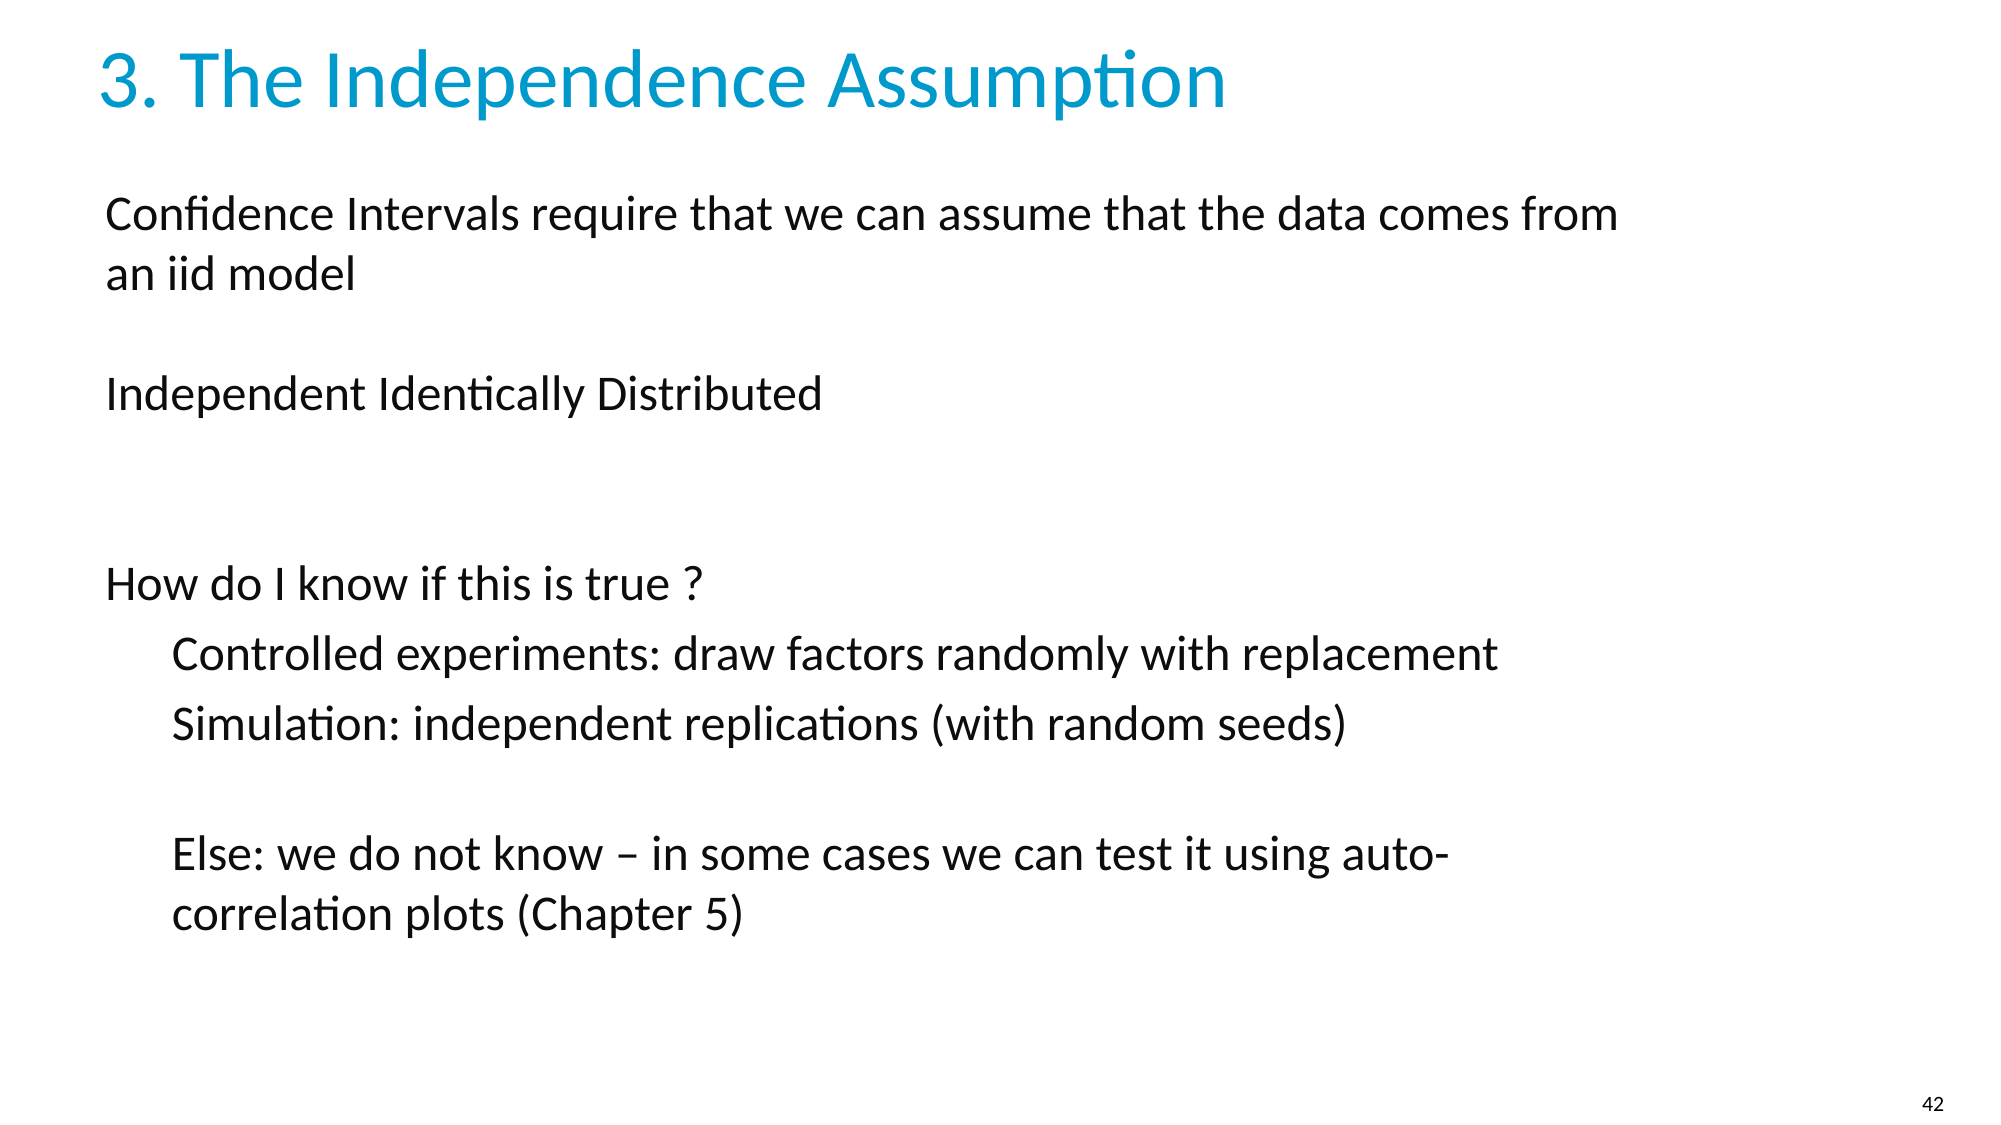

# 3. The Independence Assumption
Confidence Intervals require that we can assume that the data comes from an iid model
Independent Identically Distributed
How do I know if this is true ?
Controlled experiments: draw factors randomly with replacement
Simulation: independent replications (with random seeds)
Else: we do not know – in some cases we can test it using auto-correlation plots (Chapter 5)
42